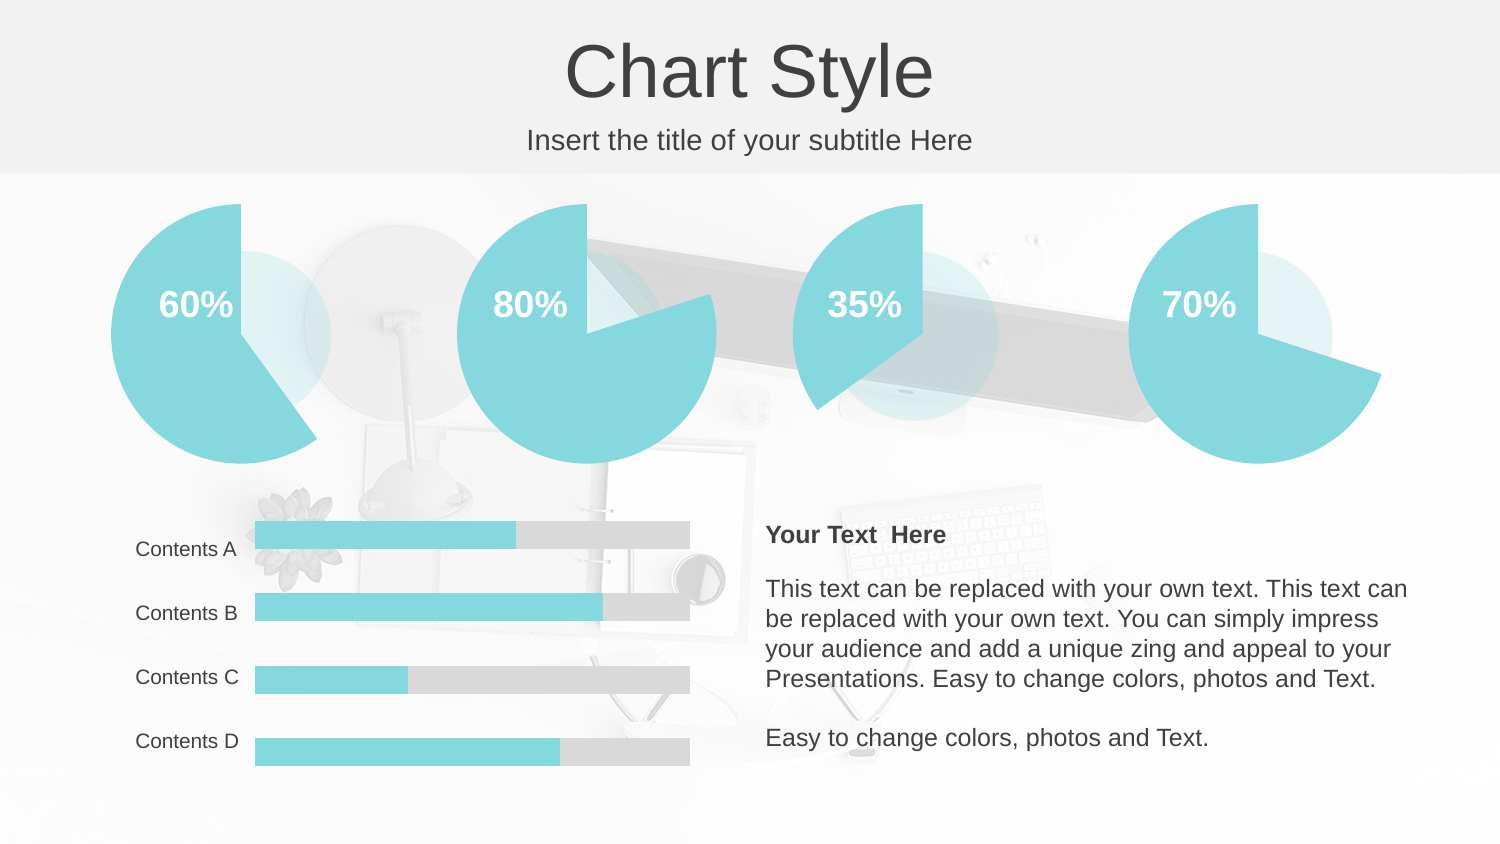

Chart Style
Insert the title of your subtitle Here

### Chart

| Category | Sales |
|---|---|
| 1st Qtr | 40.0 |
| 2nd Qtr | 60.0 |

### Chart

| Category | Sales |
|---|---|
| 1st Qtr | 20.0 |
| 2nd Qtr | 80.0 |

### Chart

| Category | Sales |
|---|---|
| 1st Qtr | 65.0 |
| 2nd Qtr | 35.0 |

### Chart

| Category | Sales |
|---|---|
| 1st Qtr | 30.0 |
| 2nd Qtr | 70.0 |

60%
80%
35%
70%

### Chart

| Category | Series 1 | Series 2 |
|---|---|---|
| Category 1 | 70.0 | 30.0 |
| Category 2 | 35.0 | 65.0 |
| Category 3 | 80.0 | 20.0 |
| Category 4 | 60.0 | 40.0 |
Your Text  Here
This text can be replaced with your own text. This text can be replaced with your own text. You can simply impress your audience and add a unique zing and appeal to your Presentations. Easy to change colors, photos and Text.

Easy to change colors, photos and Text.
Contents A
Contents B
Contents C
Contents D